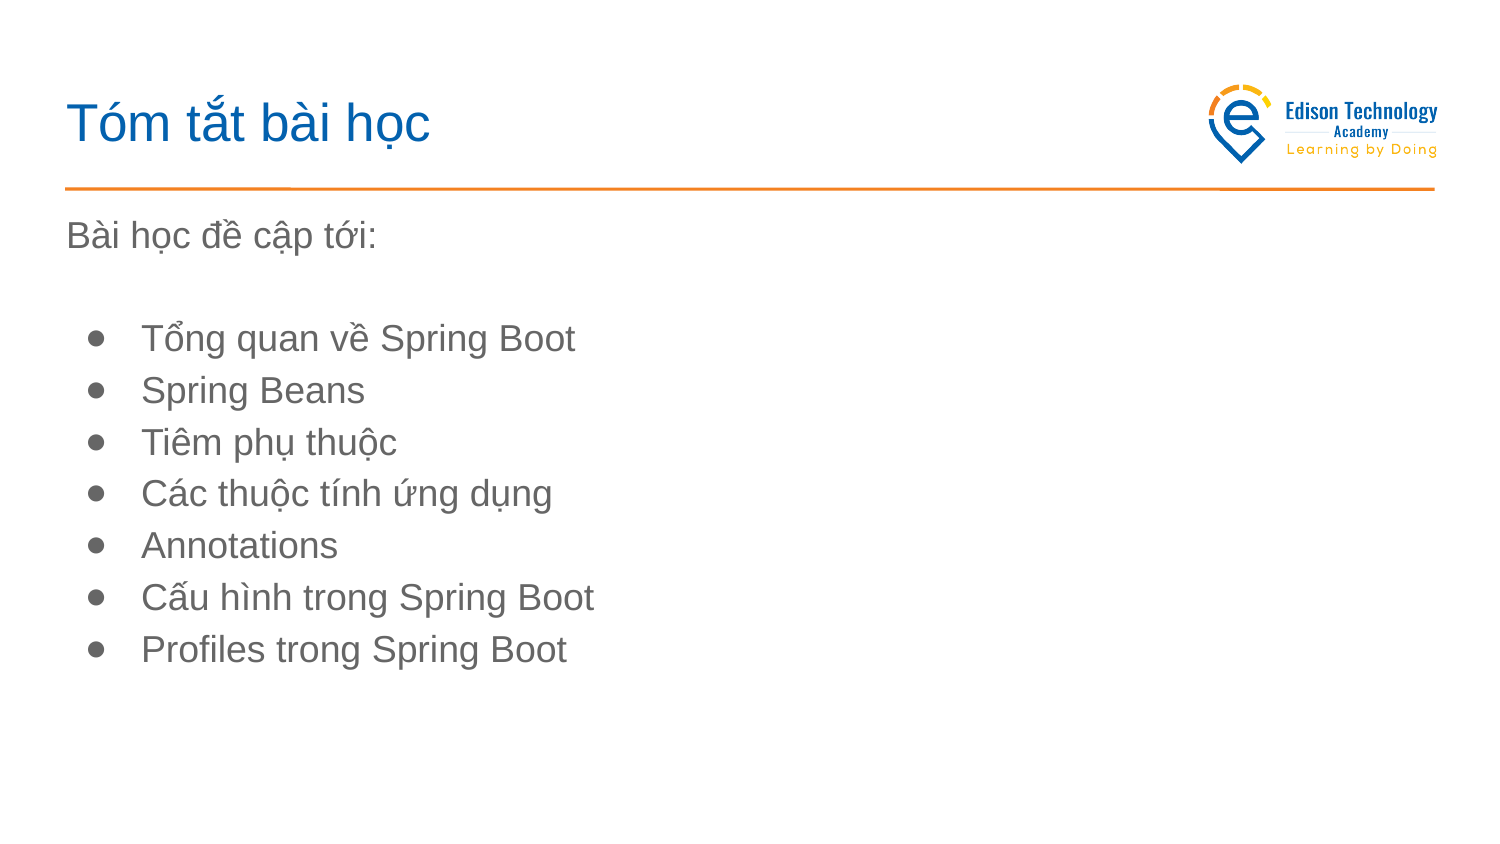

# Tóm tắt bài học
Bài học đề cập tới:

Tổng quan về Spring Boot
Spring Beans
Tiêm phụ thuộc
Các thuộc tính ứng dụng
Annotations
Cấu hình trong Spring Boot
Profiles trong Spring Boot